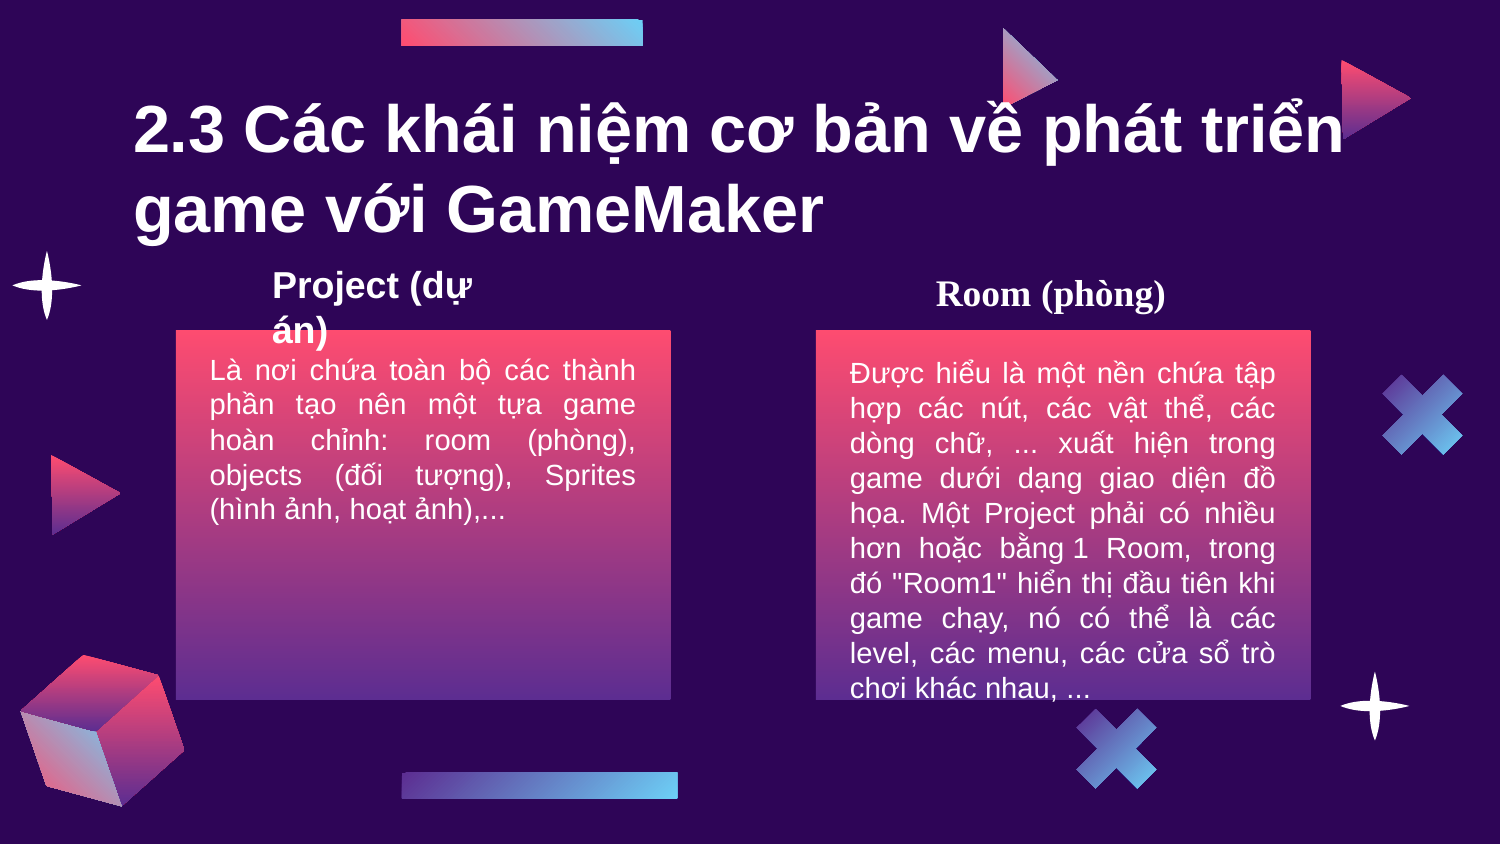

# 2.3 Các khái niệm cơ bản về phát triển game với GameMaker
Room (phòng)
Project (dự án)

Là nơi chứa toàn bộ các thành phần tạo nên một tựa game hoàn chỉnh: room (phòng), objects (đối tượng), Sprites (hình ảnh, hoạt ảnh),...
Được hiểu là một nền chứa tập hợp các nút, các vật thể, các dòng chữ, ... xuất hiện trong game dưới dạng giao diện đồ họa. Một Project phải có nhiều hơn hoặc bằng 1 Room, trong đó "Room1" hiển thị đầu tiên khi game chạy, nó có thể là các level, các menu, các cửa sổ trò chơi khác nhau, ...